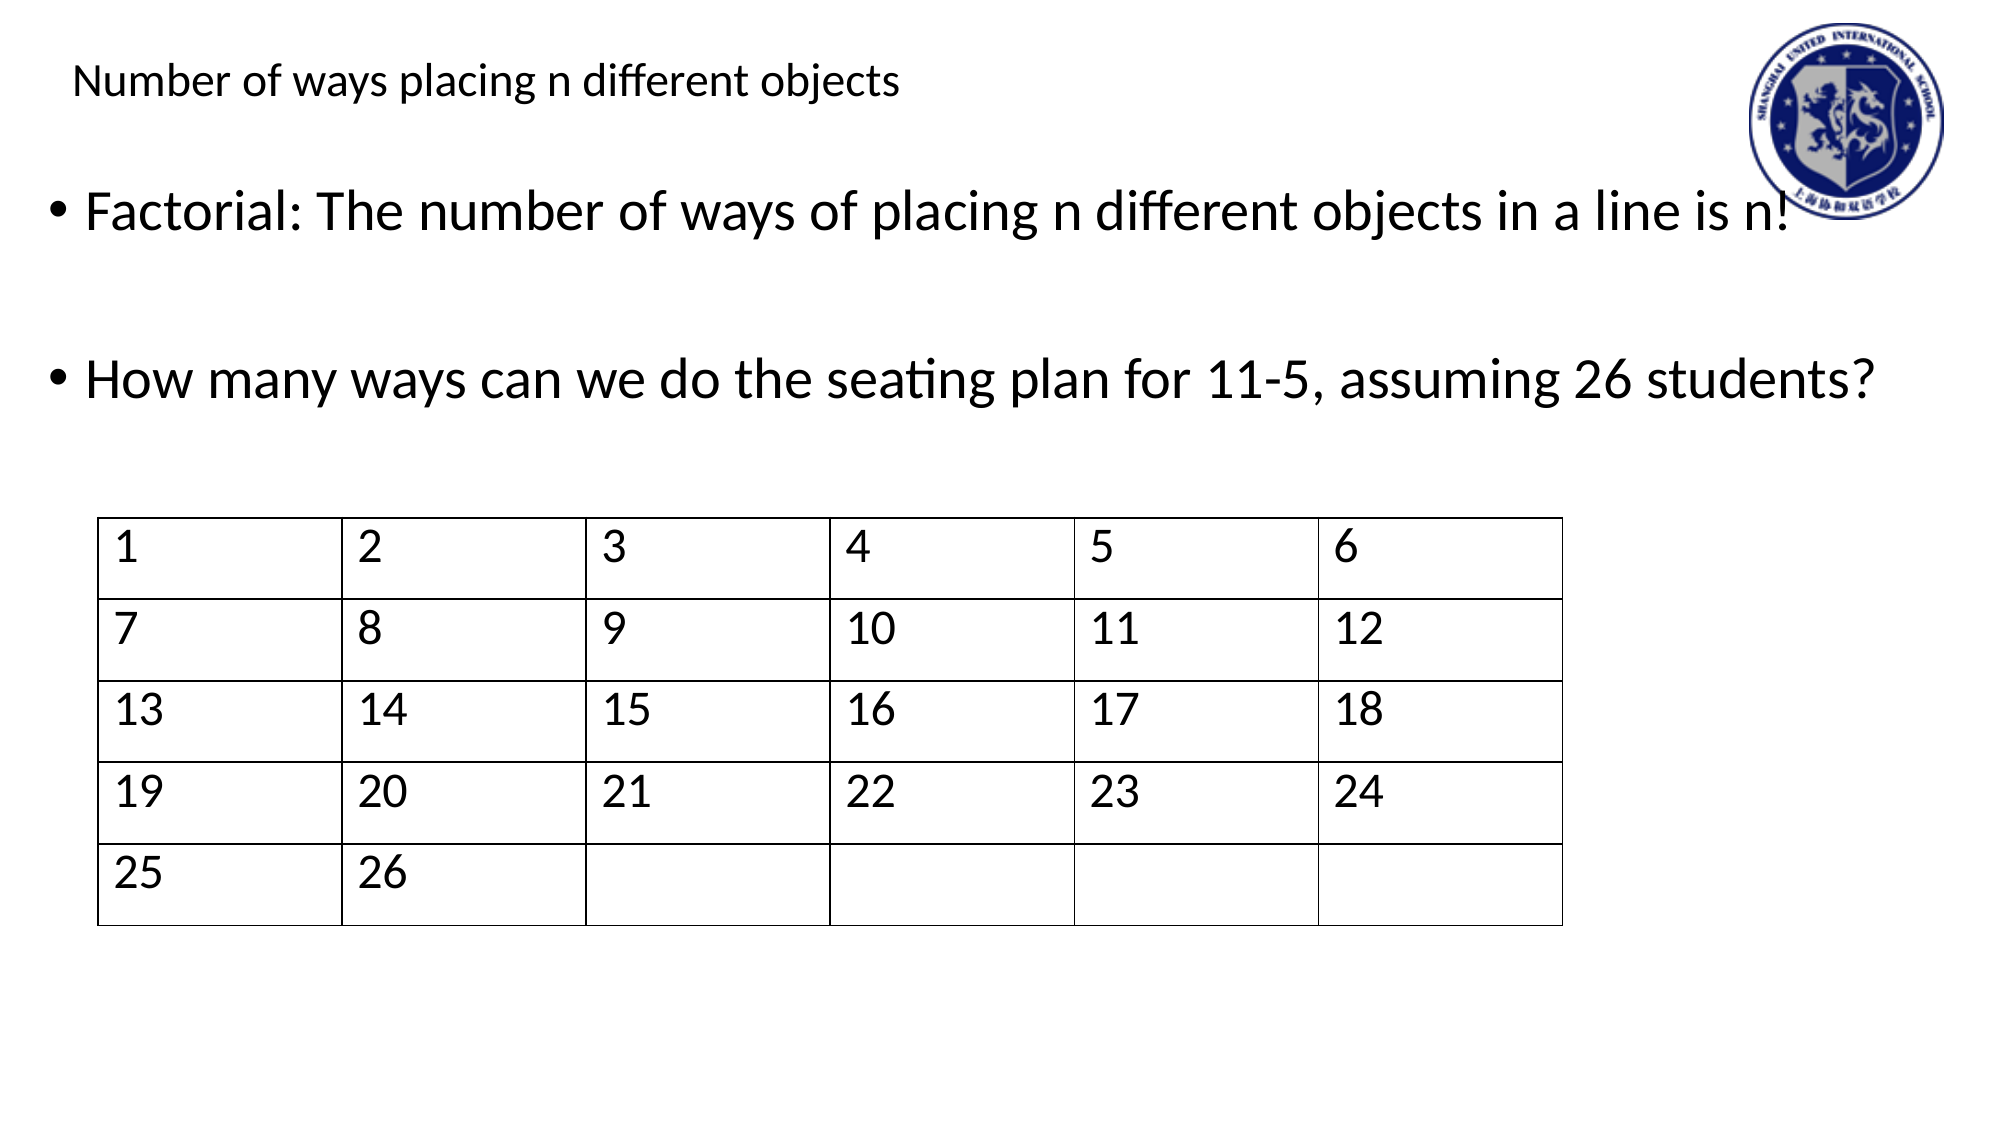

# Number of ways placing n different objects
Factorial: The number of ways of placing n different objects in a line is n!

How many ways can we do the seating plan for 11-5, assuming 26 students?
| 1 | 2 | 3 | 4 | 5 | 6 |
| --- | --- | --- | --- | --- | --- |
| 7 | 8 | 9 | 10 | 11 | 12 |
| 13 | 14 | 15 | 16 | 17 | 18 |
| 19 | 20 | 21 | 22 | 23 | 24 |
| 25 | 26 |  |  |  |  |